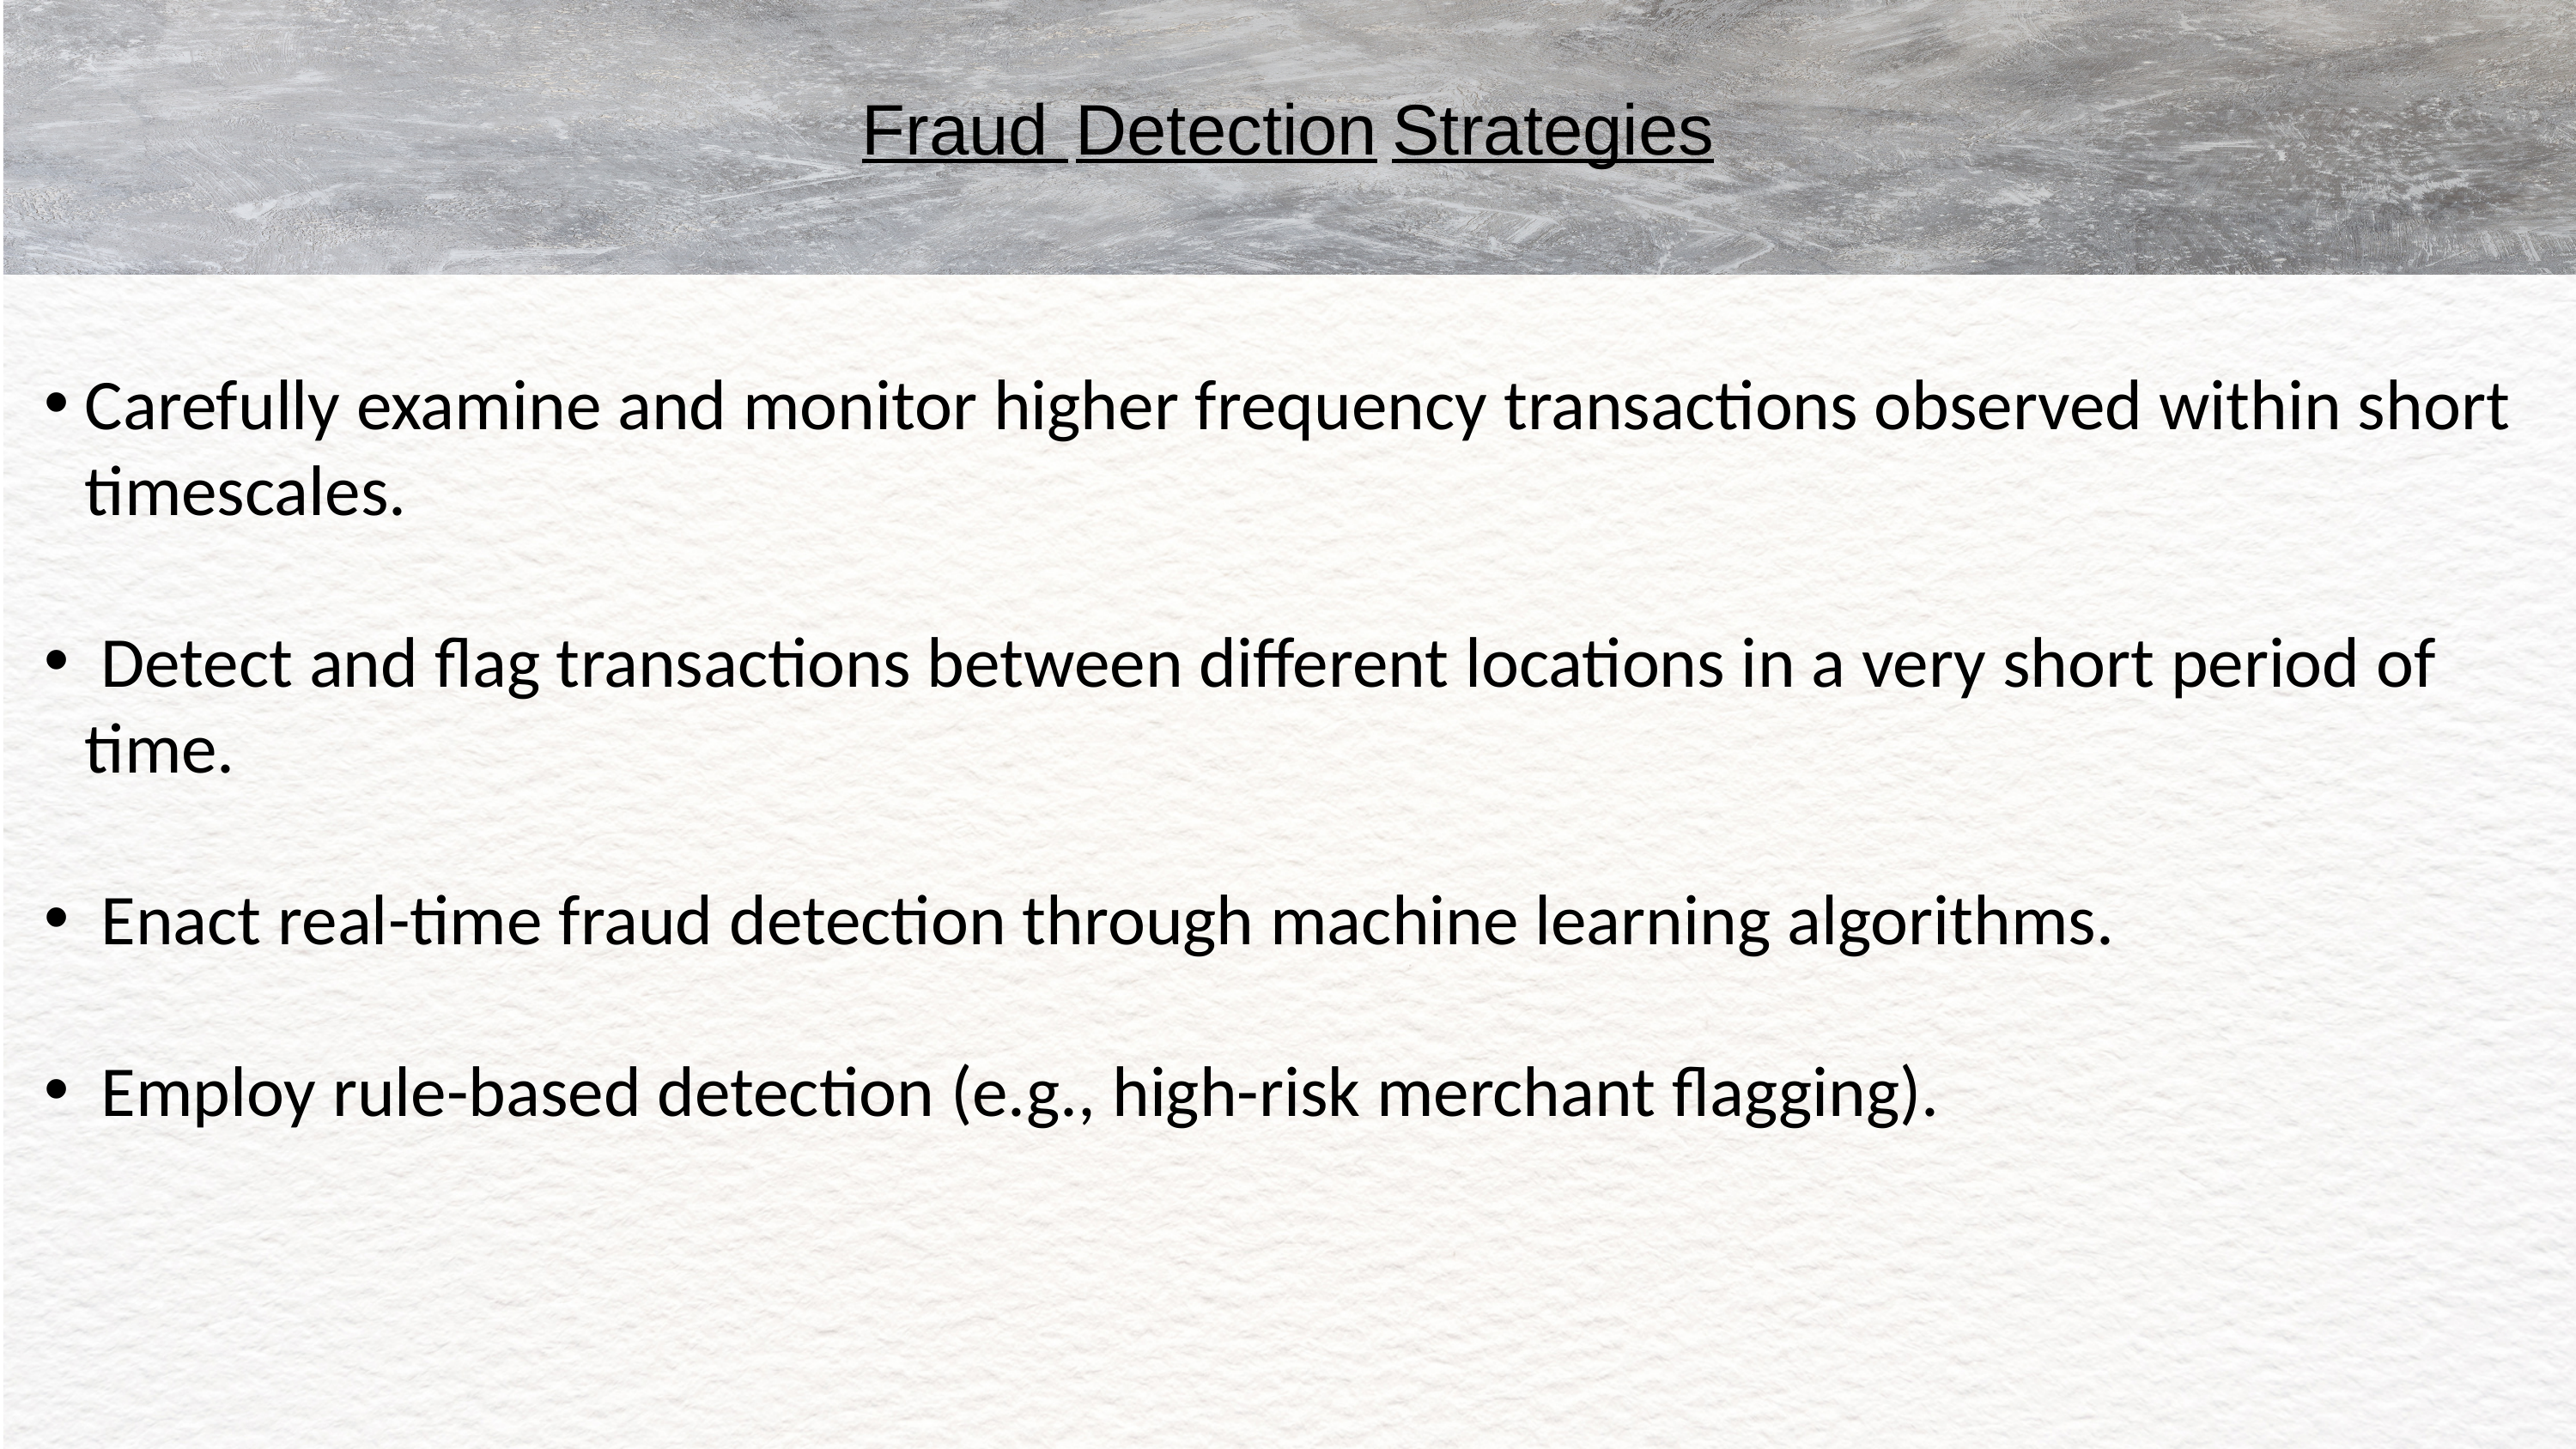

Fraud  Detection  Strategies

Carefully examine and monitor higher frequency transactions observed within short timescales.

 Detect and flag transactions between different locations in a very short period of time.

 Enact real-time fraud detection through machine learning algorithms.

 Employ rule-based detection (e.g., high-risk merchant flagging).